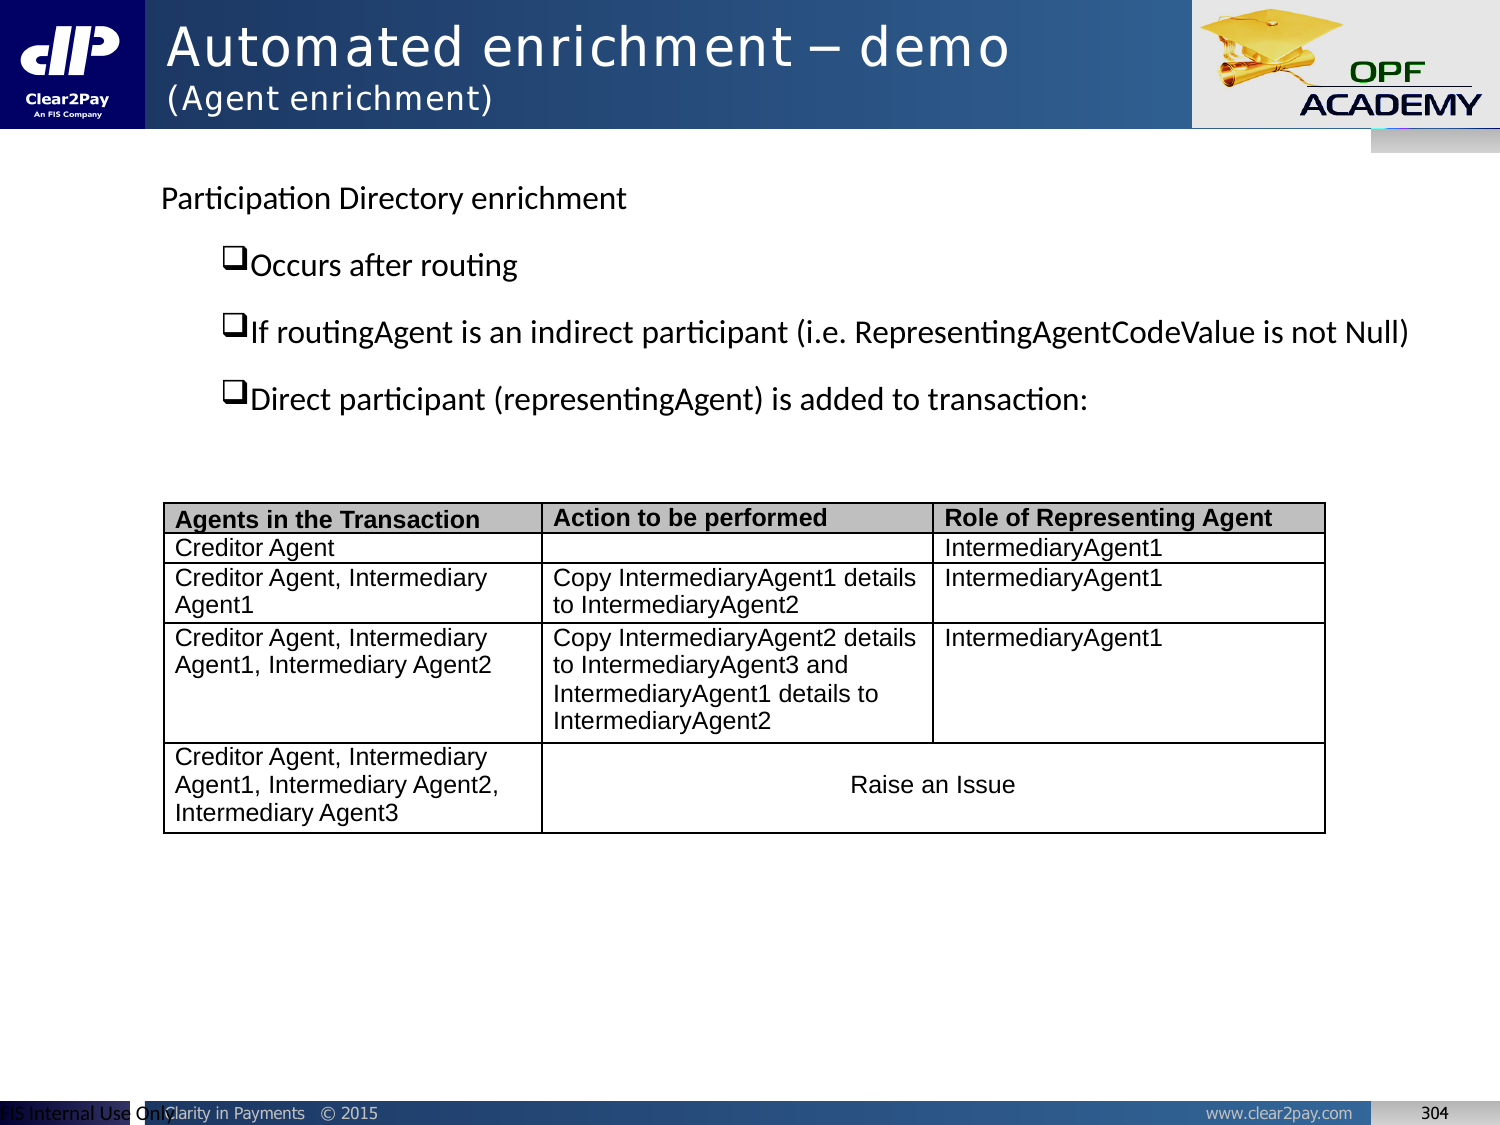

# Automated enrichment – demo (Agent enrichment)

Participation Directory enrichment
Occurs after routing
If routingAgent is an indirect participant (i.e. RepresentingAgentCodeValue is not Null)
Direct participant (representingAgent) is added to transaction:

| Agents in the Transaction | Action to be performed | Role of Representing Agent |
| --- | --- | --- |
| Creditor Agent |  | IntermediaryAgent1 |
| Creditor Agent, Intermediary Agent1 | Copy IntermediaryAgent1 details to IntermediaryAgent2 | IntermediaryAgent1 |
| Creditor Agent, Intermediary Agent1, Intermediary Agent2 | Copy IntermediaryAgent2 details to IntermediaryAgent3 and IntermediaryAgent1 details to IntermediaryAgent2 | IntermediaryAgent1 |
| Creditor Agent, Intermediary Agent1, Intermediary Agent2, Intermediary Agent3 | Raise an Issue |  |